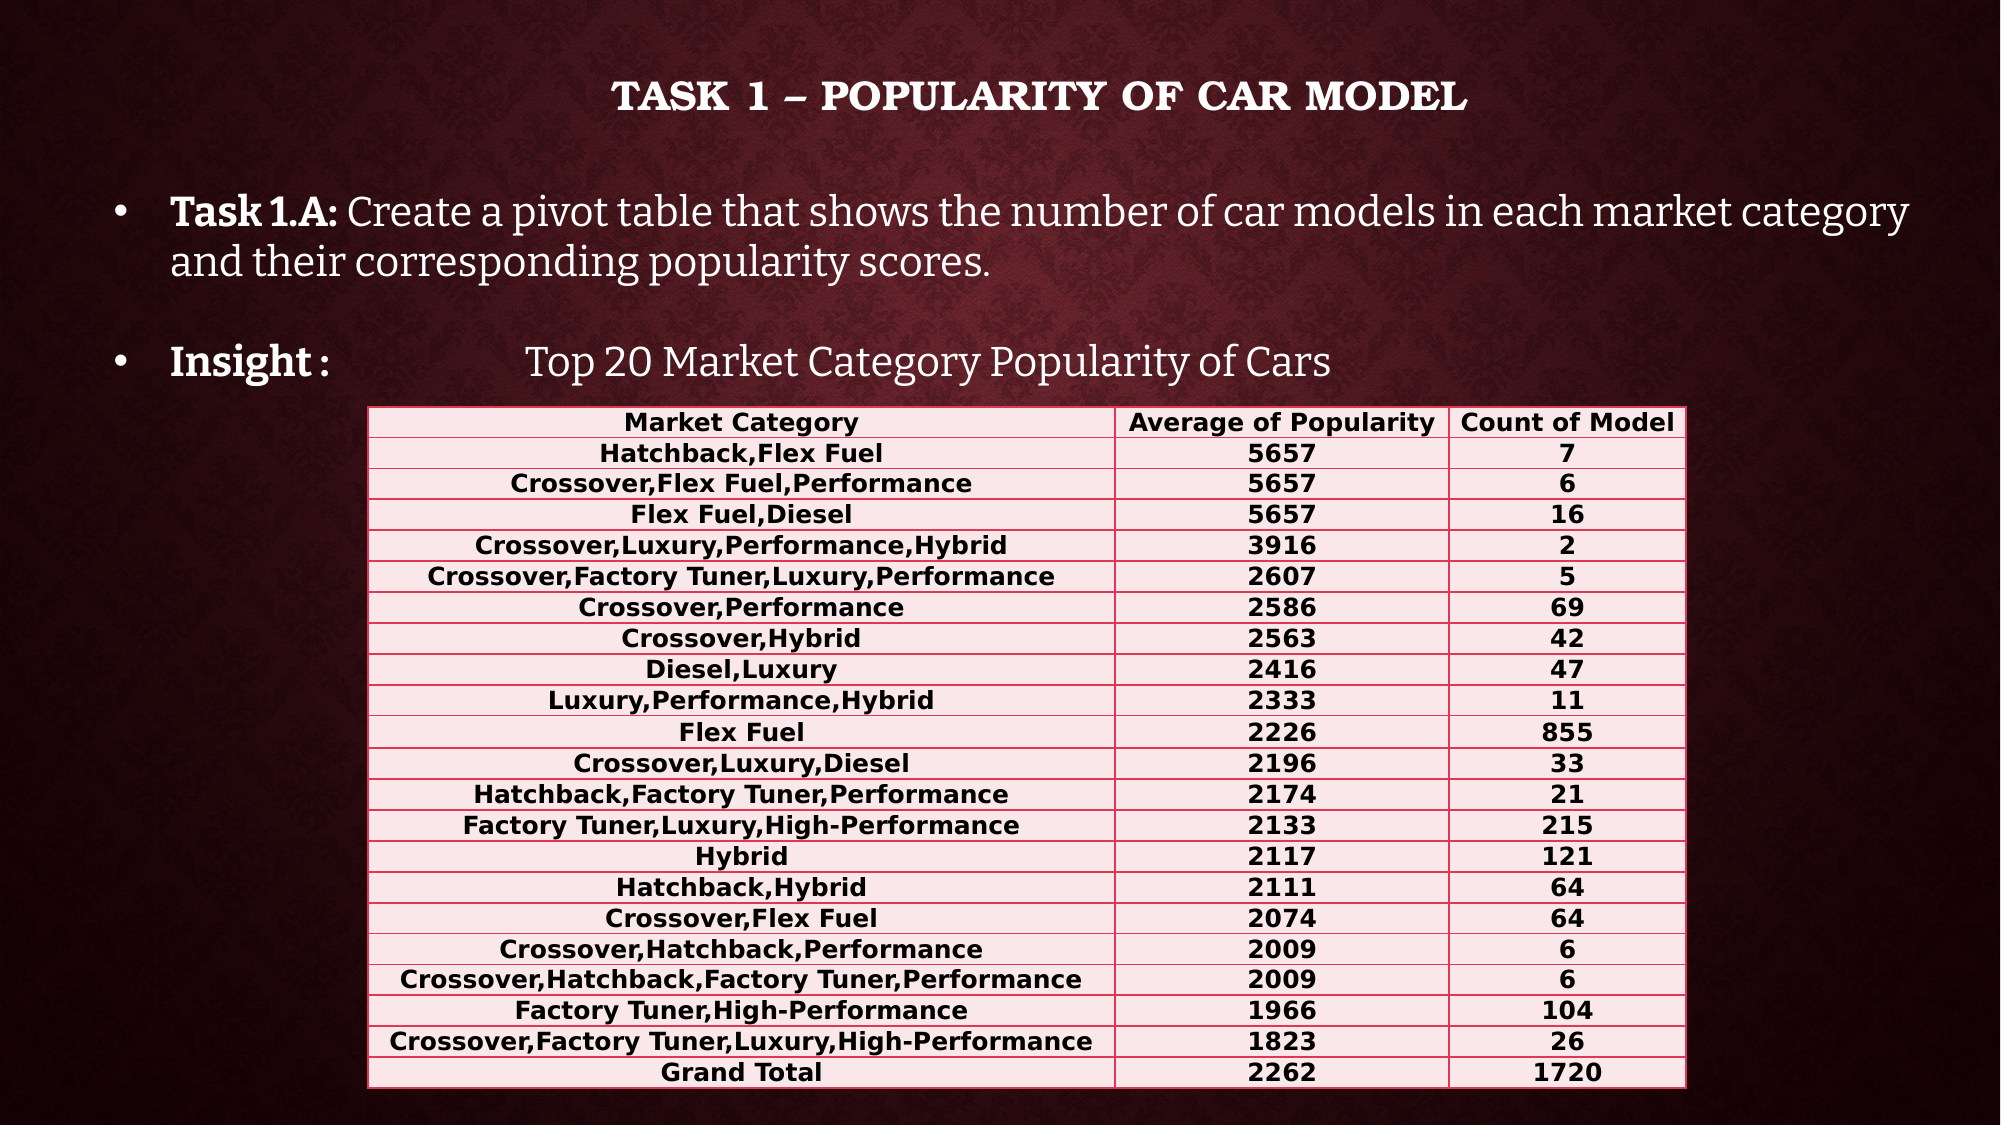

# TASK 1 – POPULARITY OF CAR MODEL
Task 1.A: Create a pivot table that shows the number of car models in each market category and their corresponding popularity scores.

Insight :                          Top 20 Market Category Popularity of Cars
| Market Category | Average of Popularity | Count of Model |
| --- | --- | --- |
| Hatchback,Flex Fuel | 5657 | 7 |
| Crossover,Flex Fuel,Performance | 5657 | 6 |
| Flex Fuel,Diesel | 5657 | 16 |
| Crossover,Luxury,Performance,Hybrid | 3916 | 2 |
| Crossover,Factory Tuner,Luxury,Performance | 2607 | 5 |
| Crossover,Performance | 2586 | 69 |
| Crossover,Hybrid | 2563 | 42 |
| Diesel,Luxury | 2416 | 47 |
| Luxury,Performance,Hybrid | 2333 | 11 |
| Flex Fuel | 2226 | 855 |
| Crossover,Luxury,Diesel | 2196 | 33 |
| Hatchback,Factory Tuner,Performance | 2174 | 21 |
| Factory Tuner,Luxury,High-Performance | 2133 | 215 |
| Hybrid | 2117 | 121 |
| Hatchback,Hybrid | 2111 | 64 |
| Crossover,Flex Fuel | 2074 | 64 |
| Crossover,Hatchback,Performance | 2009 | 6 |
| Crossover,Hatchback,Factory Tuner,Performance | 2009 | 6 |
| Factory Tuner,High-Performance | 1966 | 104 |
| Crossover,Factory Tuner,Luxury,High-Performance | 1823 | 26 |
| Grand Total | 2262 | 1720 |